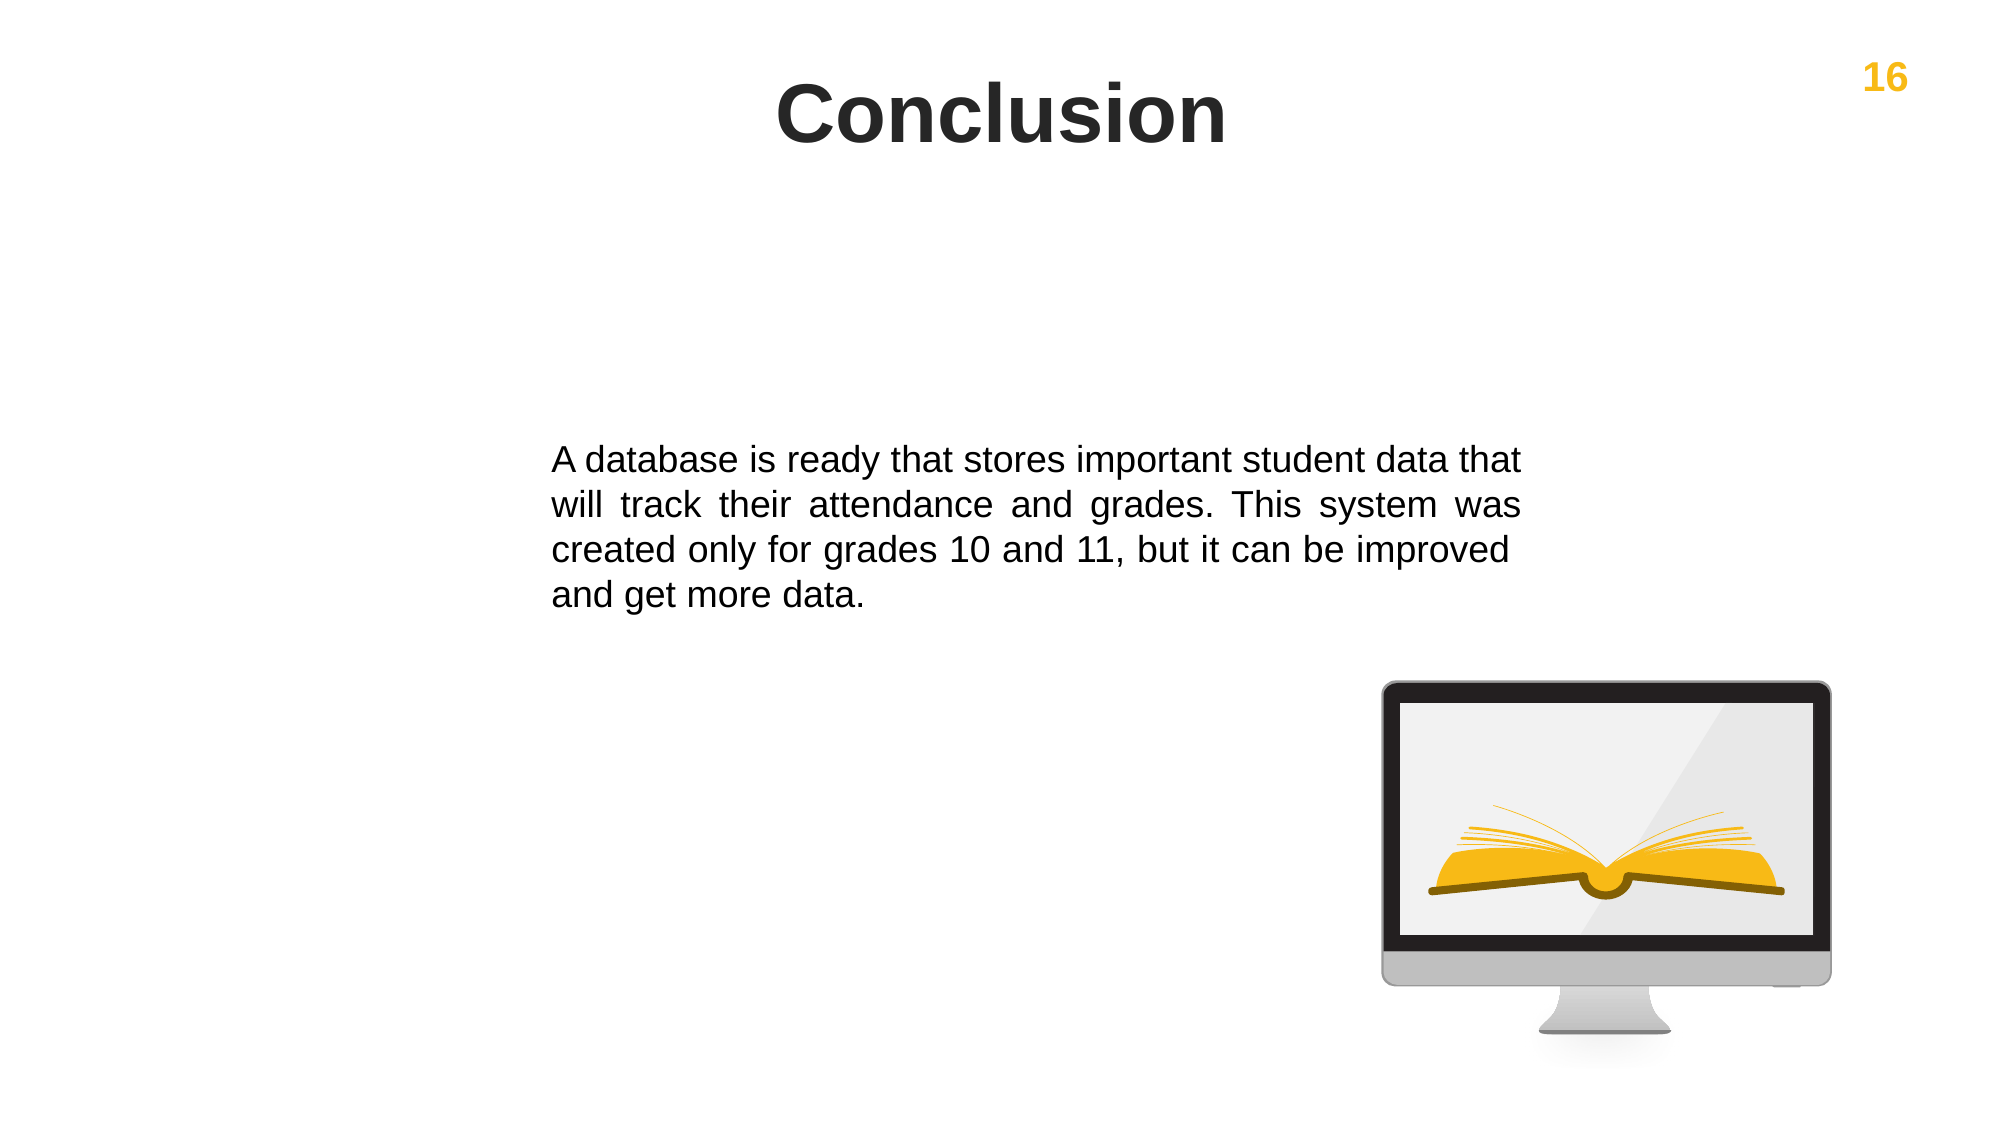

16
Conclusion

A database is ready that stores important student data that will track their attendance and grades. This system was created only for grades 10 and 11, but it can be improved  and get more data.

### Chart

| Category |
|---|